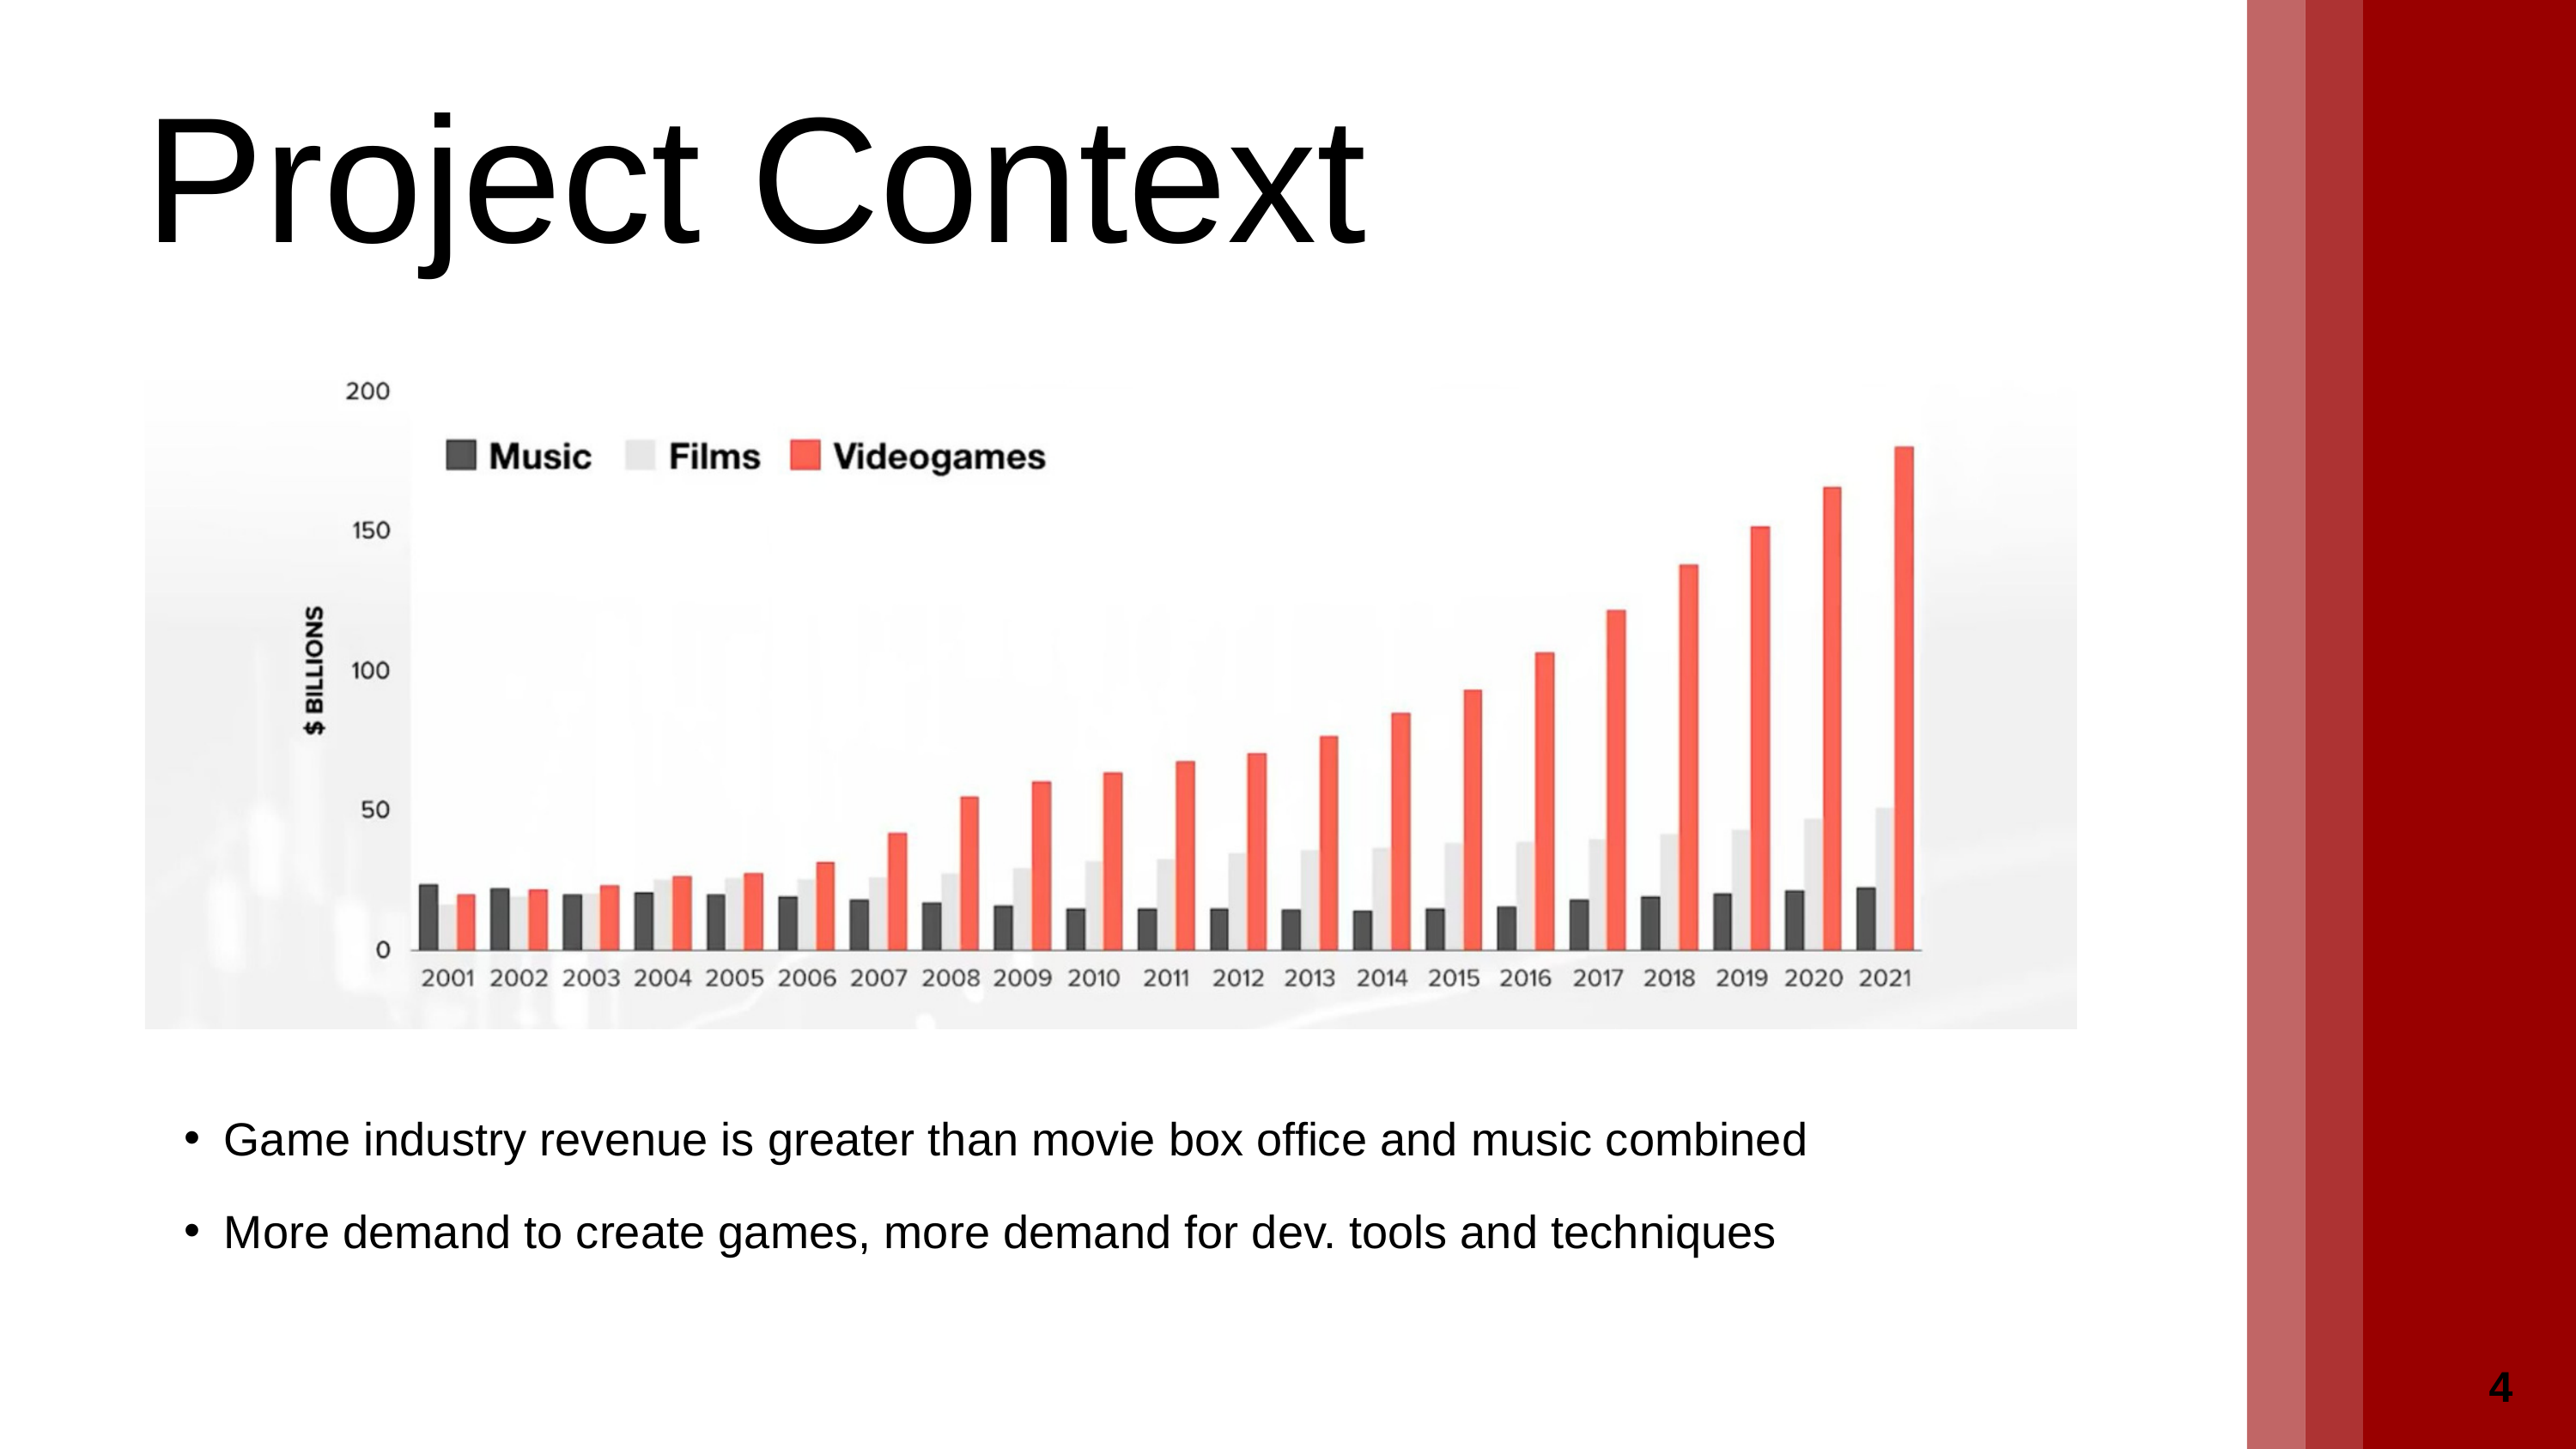

Project Context

Game industry revenue is greater than movie box office and music combined
More demand to create games, more demand for dev. tools and techniques
4